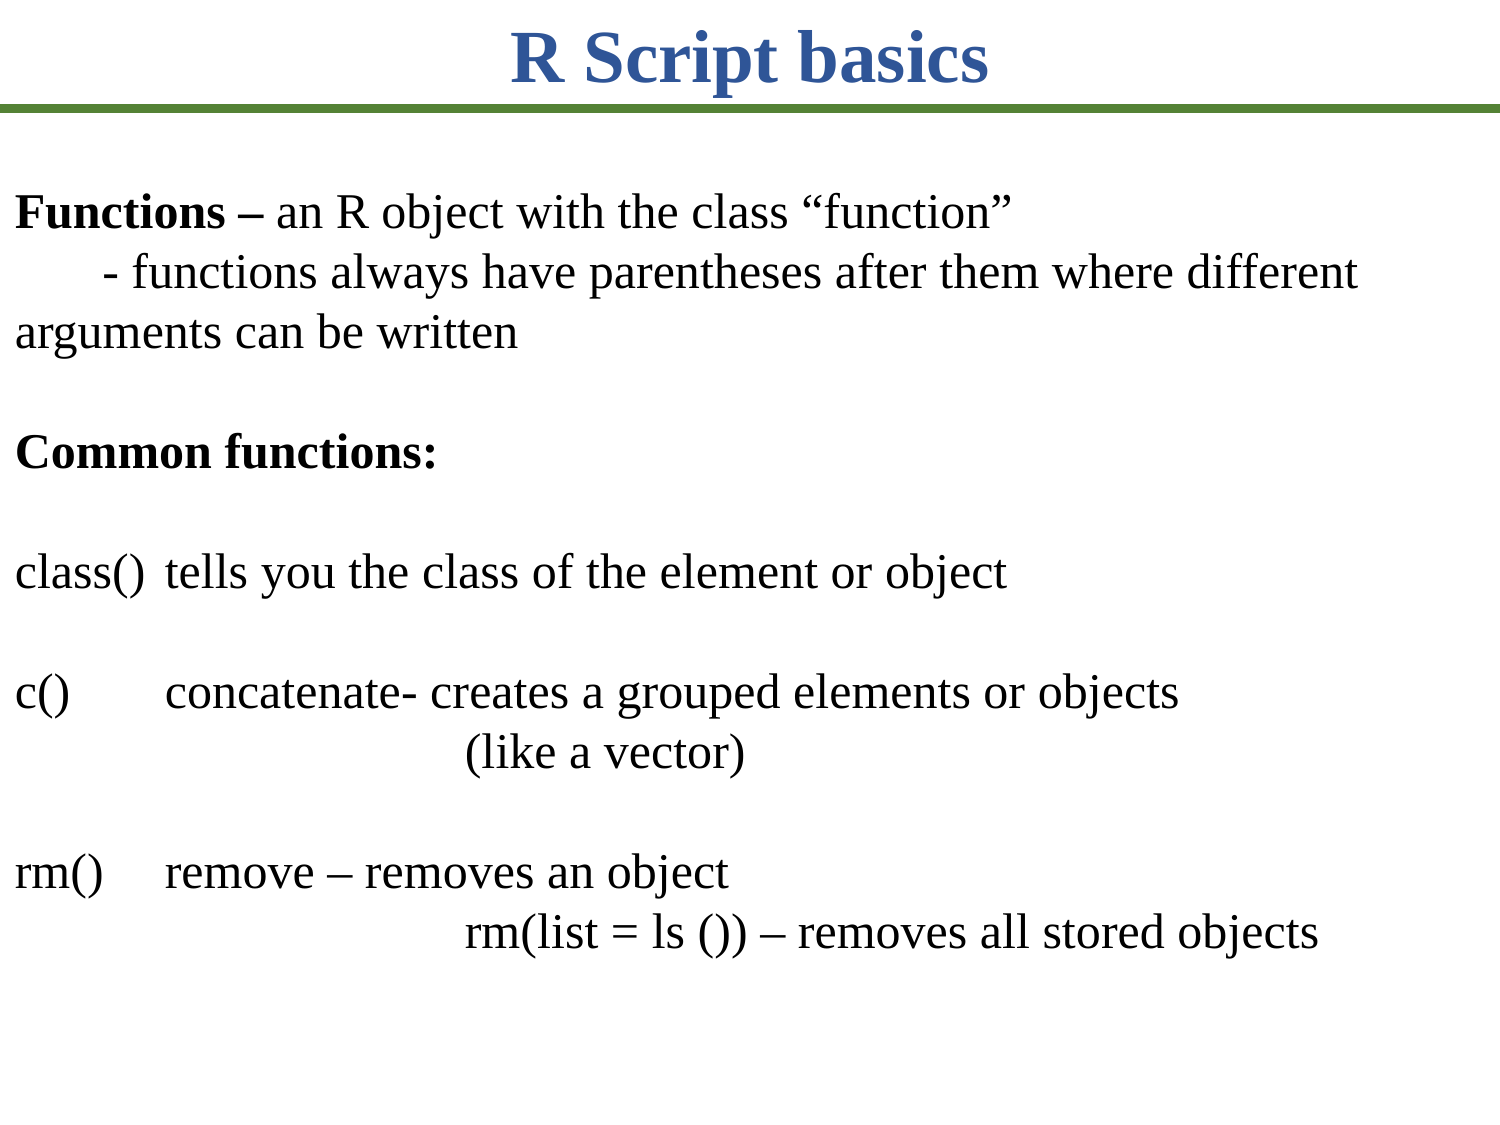

R Script basics
Functions – an R object with the class “function”
       - functions always have parentheses after them where different arguments can be written

Common functions:

class()	tells you the class of the element or object

c()	concatenate- creates a grouped elements or objects
			(like a vector)

rm()	remove – removes an object
			rm(list = ls ()) – removes all stored objects